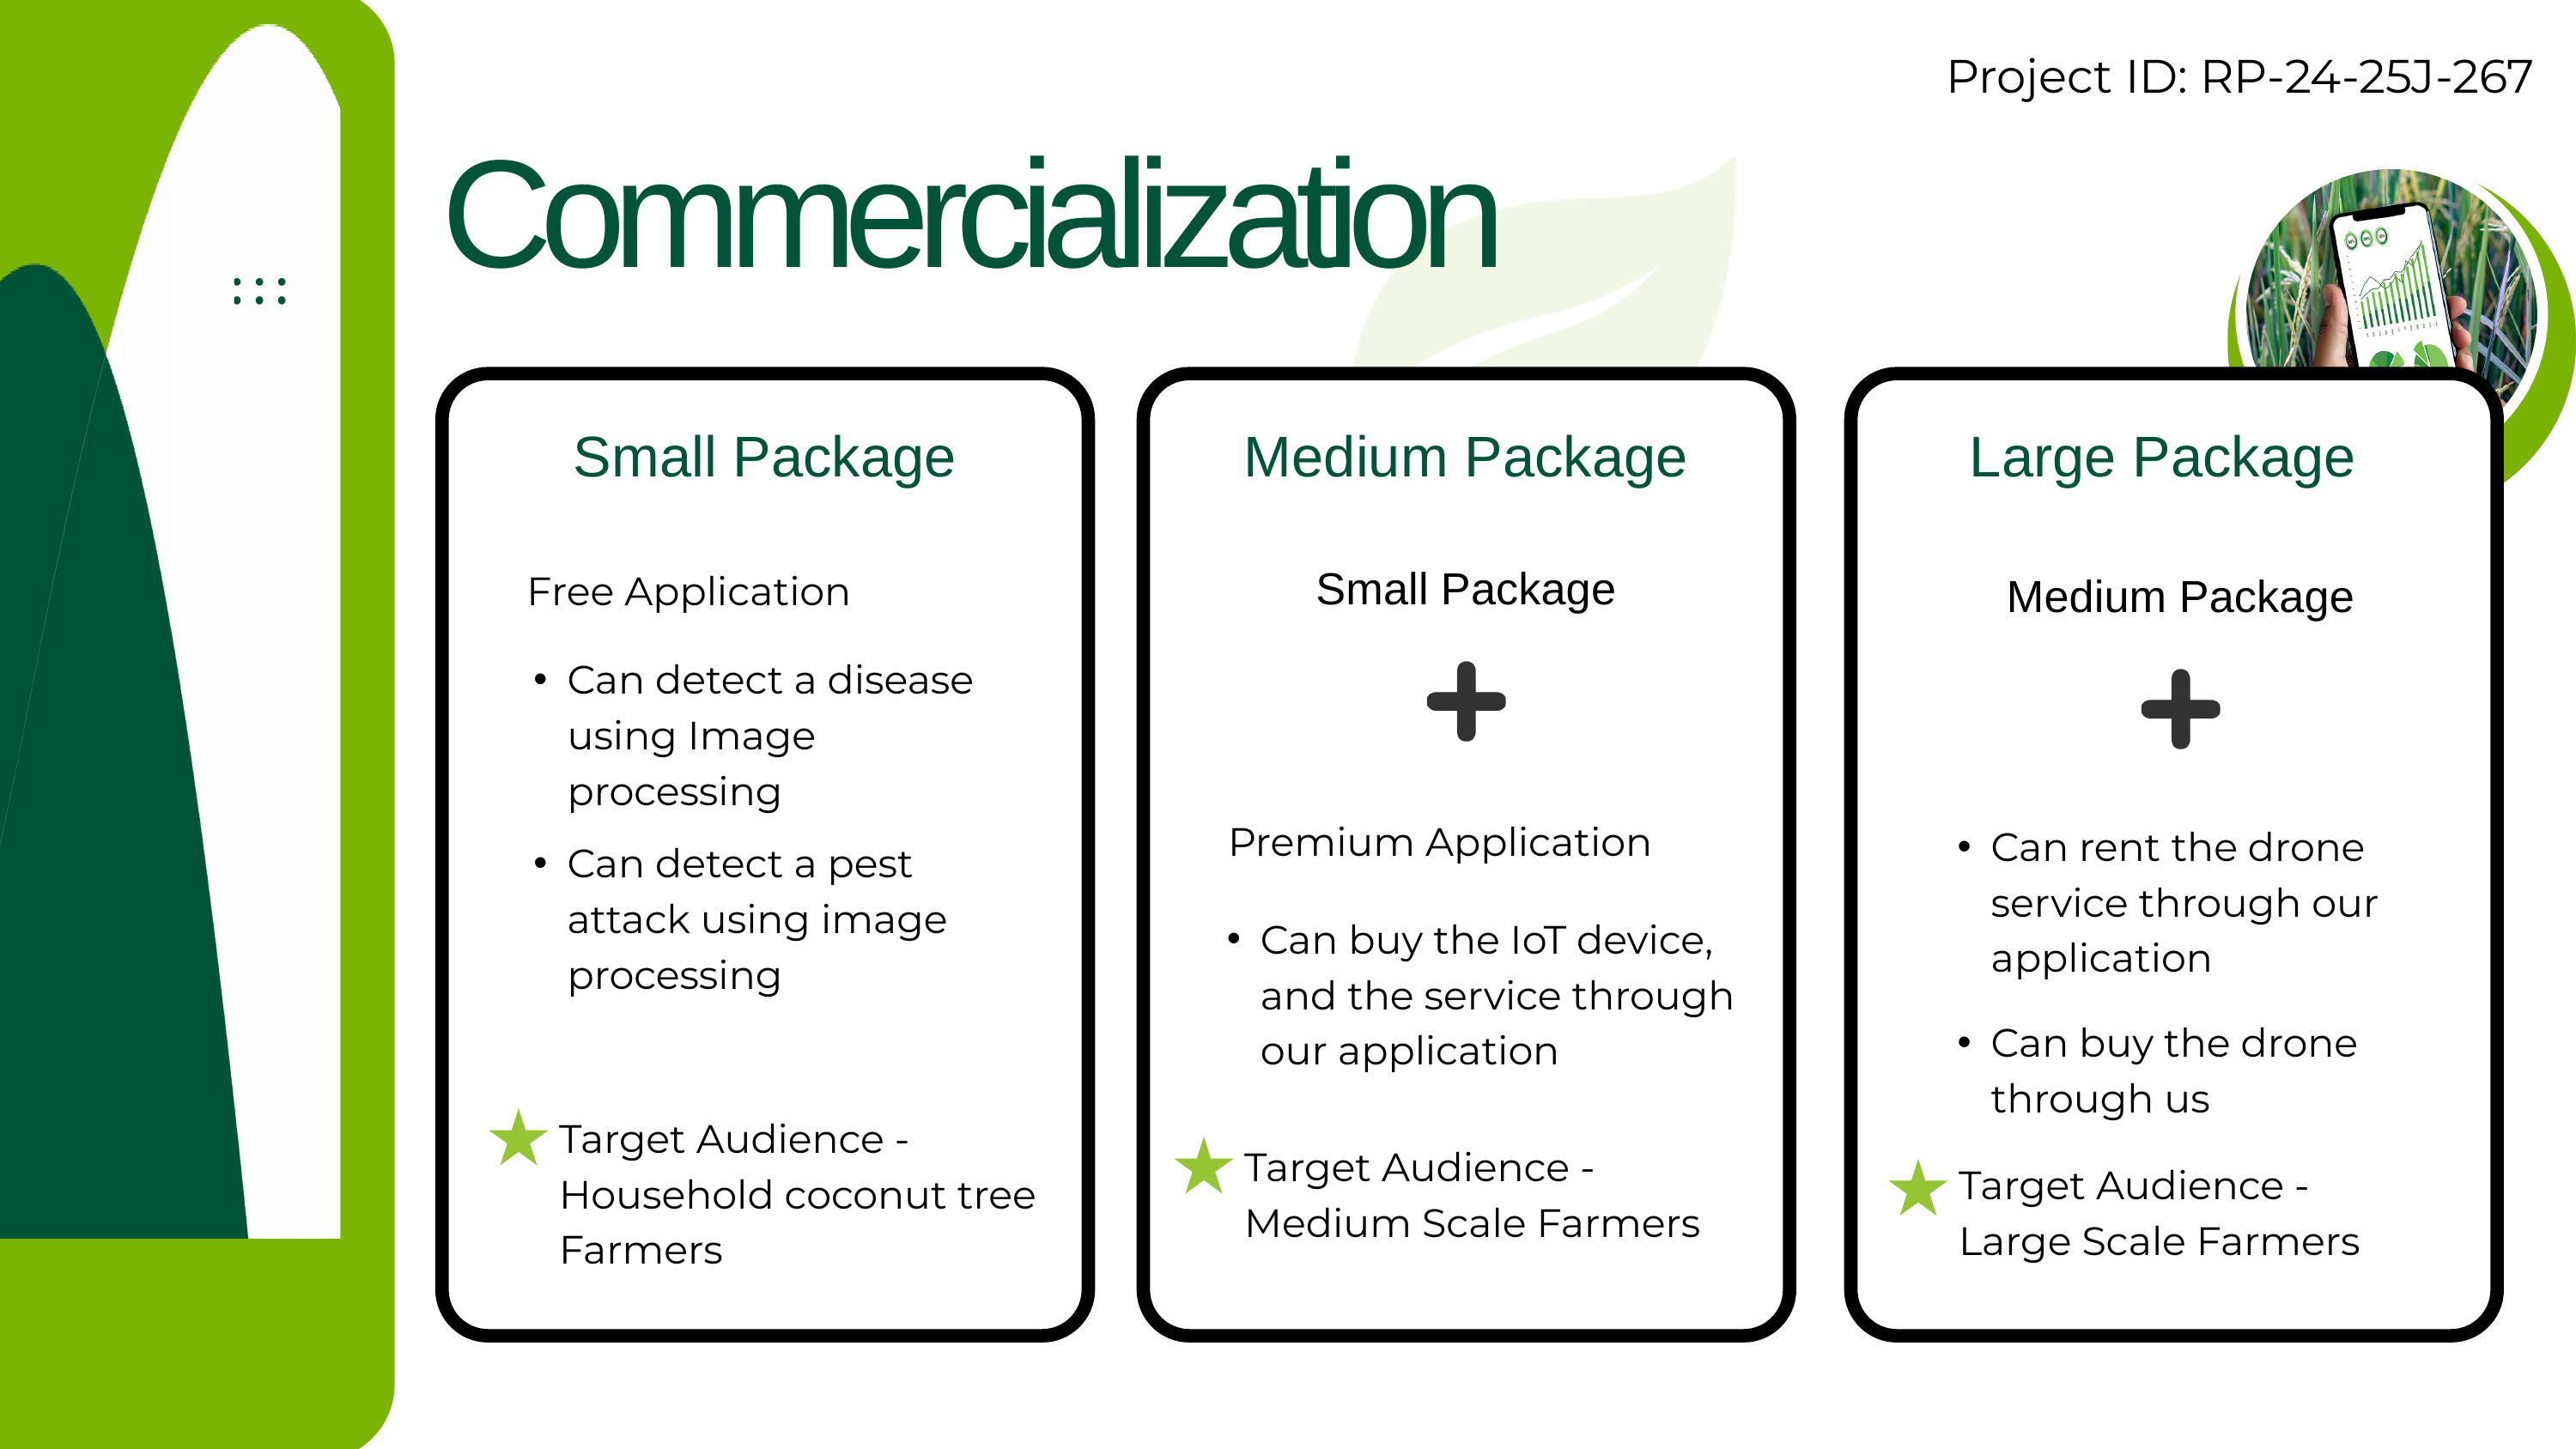

Project ID: RP-24-25J-267​
Commercialization

Small Package
Medium Package
Large Package

Small Package
Free Application
Medium Package
Can detect a disease using Image processing

Premium Application
Can rent the drone service through our application
Can detect a pest attack using image processing
Can buy the IoT device, and the service through our application
Can buy the drone through us
Target Audience - Household coconut tree Farmers

Target Audience - Medium Scale Farmers

Target Audience -
Large Scale Farmers